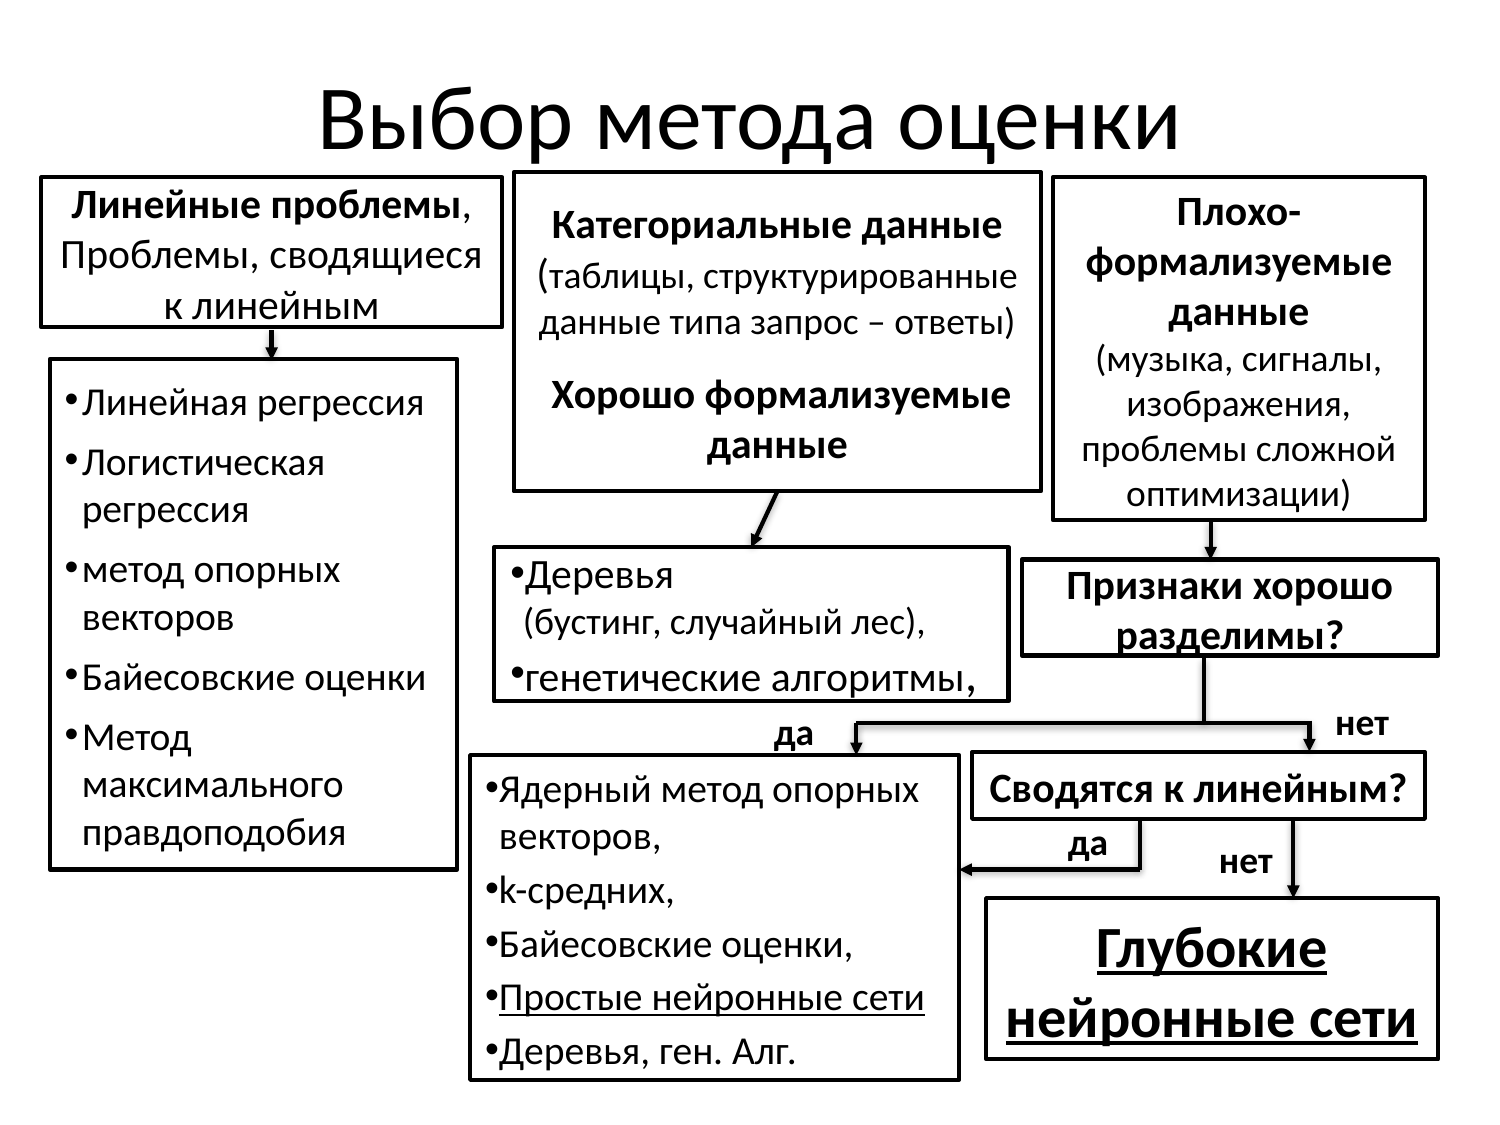

# Выбор метода оценки

Категориальные данные
(таблицы, структурированные данные типа запрос – ответы)
 Хорошо формализуемые данные
Линейные проблемы,
Проблемы, сводящиеся к линейным
Плохо-формализуемые данные
(музыка, сигналы, изображения, проблемы сложной оптимизации)
Линейная регрессия
Логистическая регрессия
метод опорных векторов
Байесовские оценки
Метод максимального правдоподобия
Деревья
(бустинг, случайный лес),
генетические алгоритмы,
Признаки хорошо разделимы?
нет
да
Сводятся к линейным?
Ядерный метод опорных векторов,
k-средних,
Байесовские оценки,
Простые нейронные сети
Деревья, ген. Алг.
да
нет
Глубокие нейронные сети